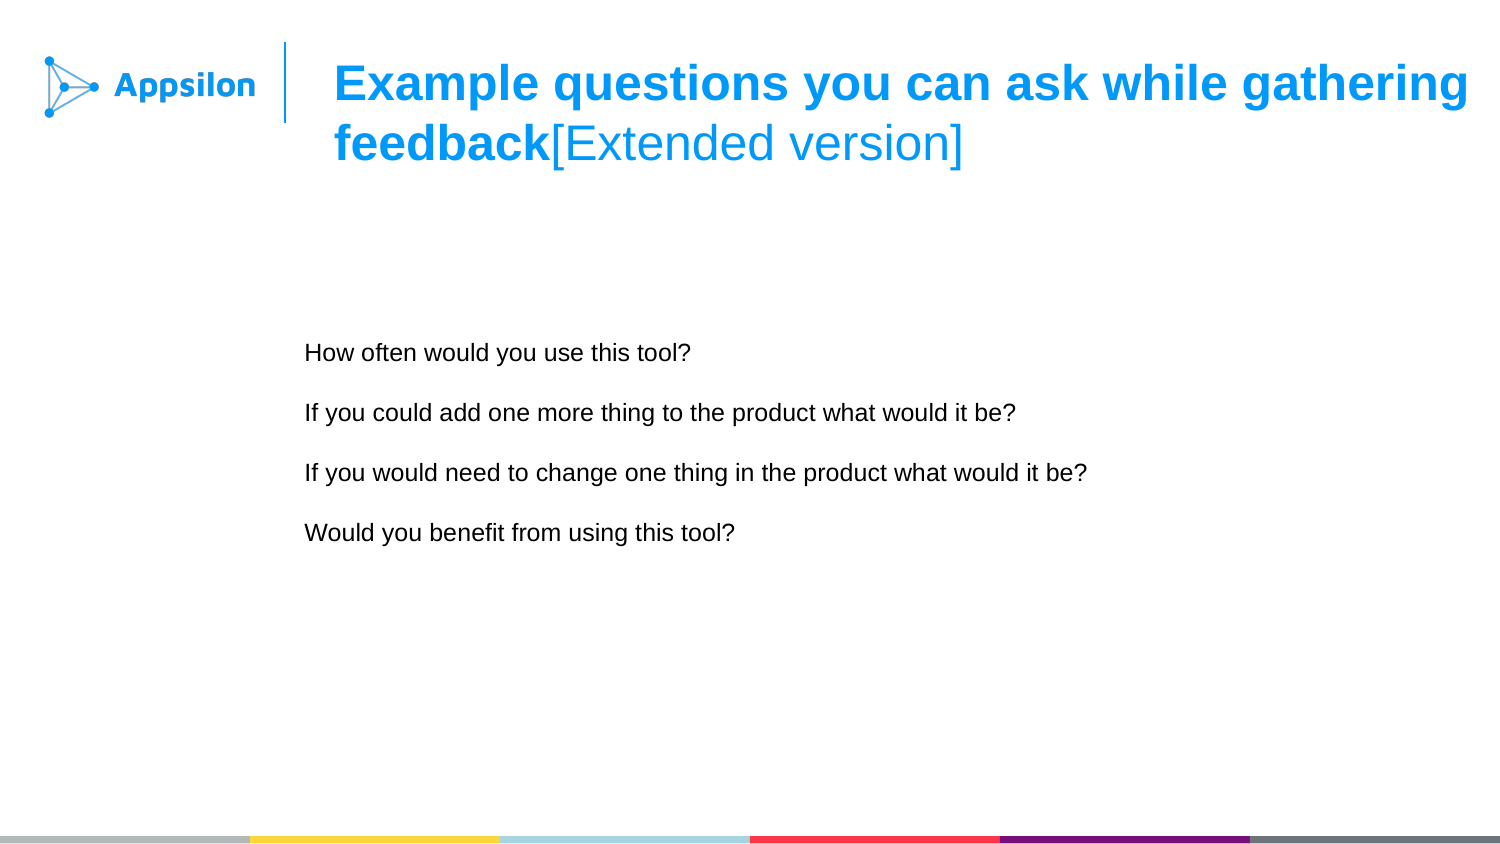

Example questions you can ask while gathering feedback[Extended version]
How often would you use this tool?
If you could add one more thing to the product what would it be?
If you would need to change one thing in the product what would it be?
Would you benefit from using this tool?